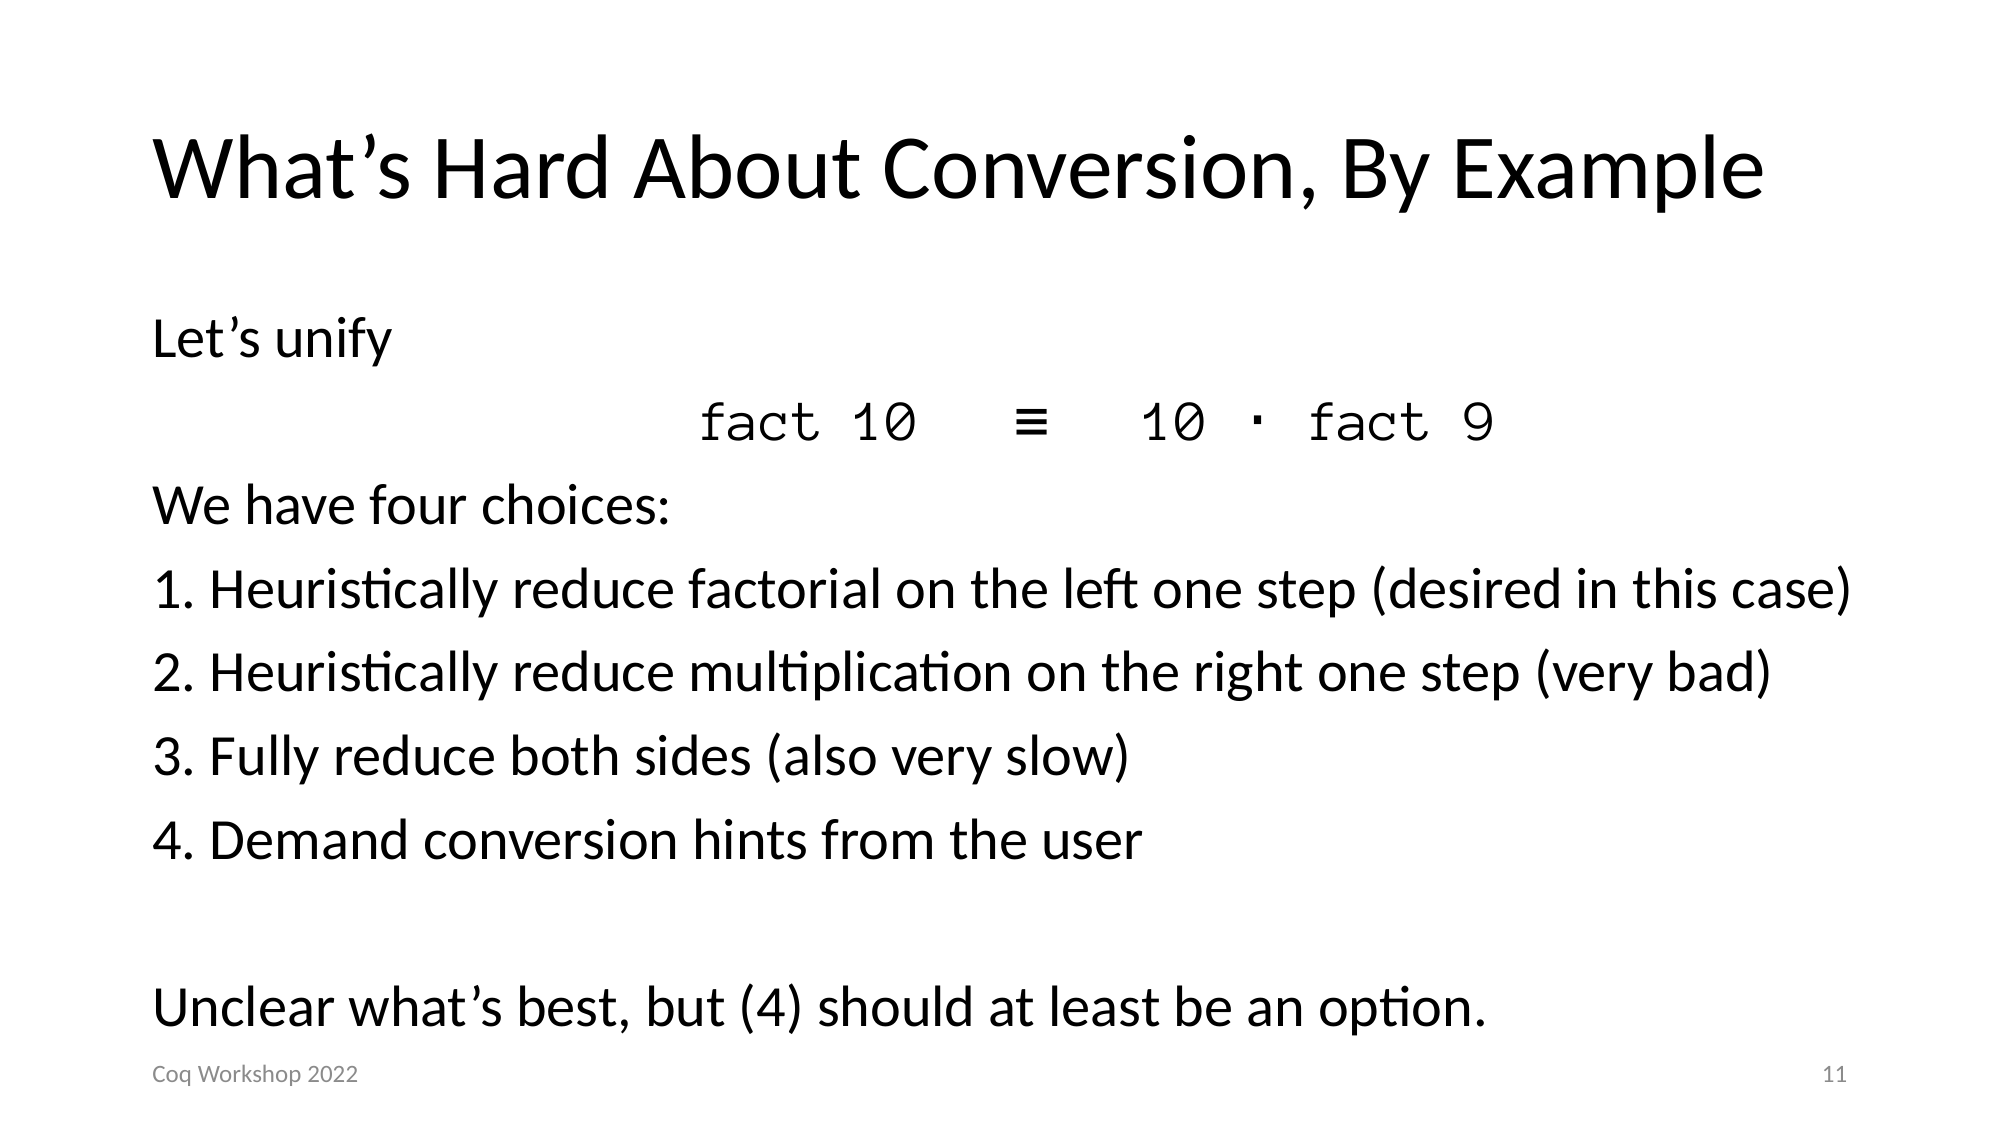

# What’s Hard About Conversion, By Example
Let’s unify
   fact 10   ≡   10 ⋅ fact 9
We have four choices:
1. Heuristically reduce factorial on the left one step (desired in this case)
2. Heuristically reduce multiplication on the right one step (very bad)
3. Fully reduce both sides (also very slow)
4. Demand conversion hints from the user

Unclear what’s best, but (4) should at least be an option.
Coq Workshop 2022
11